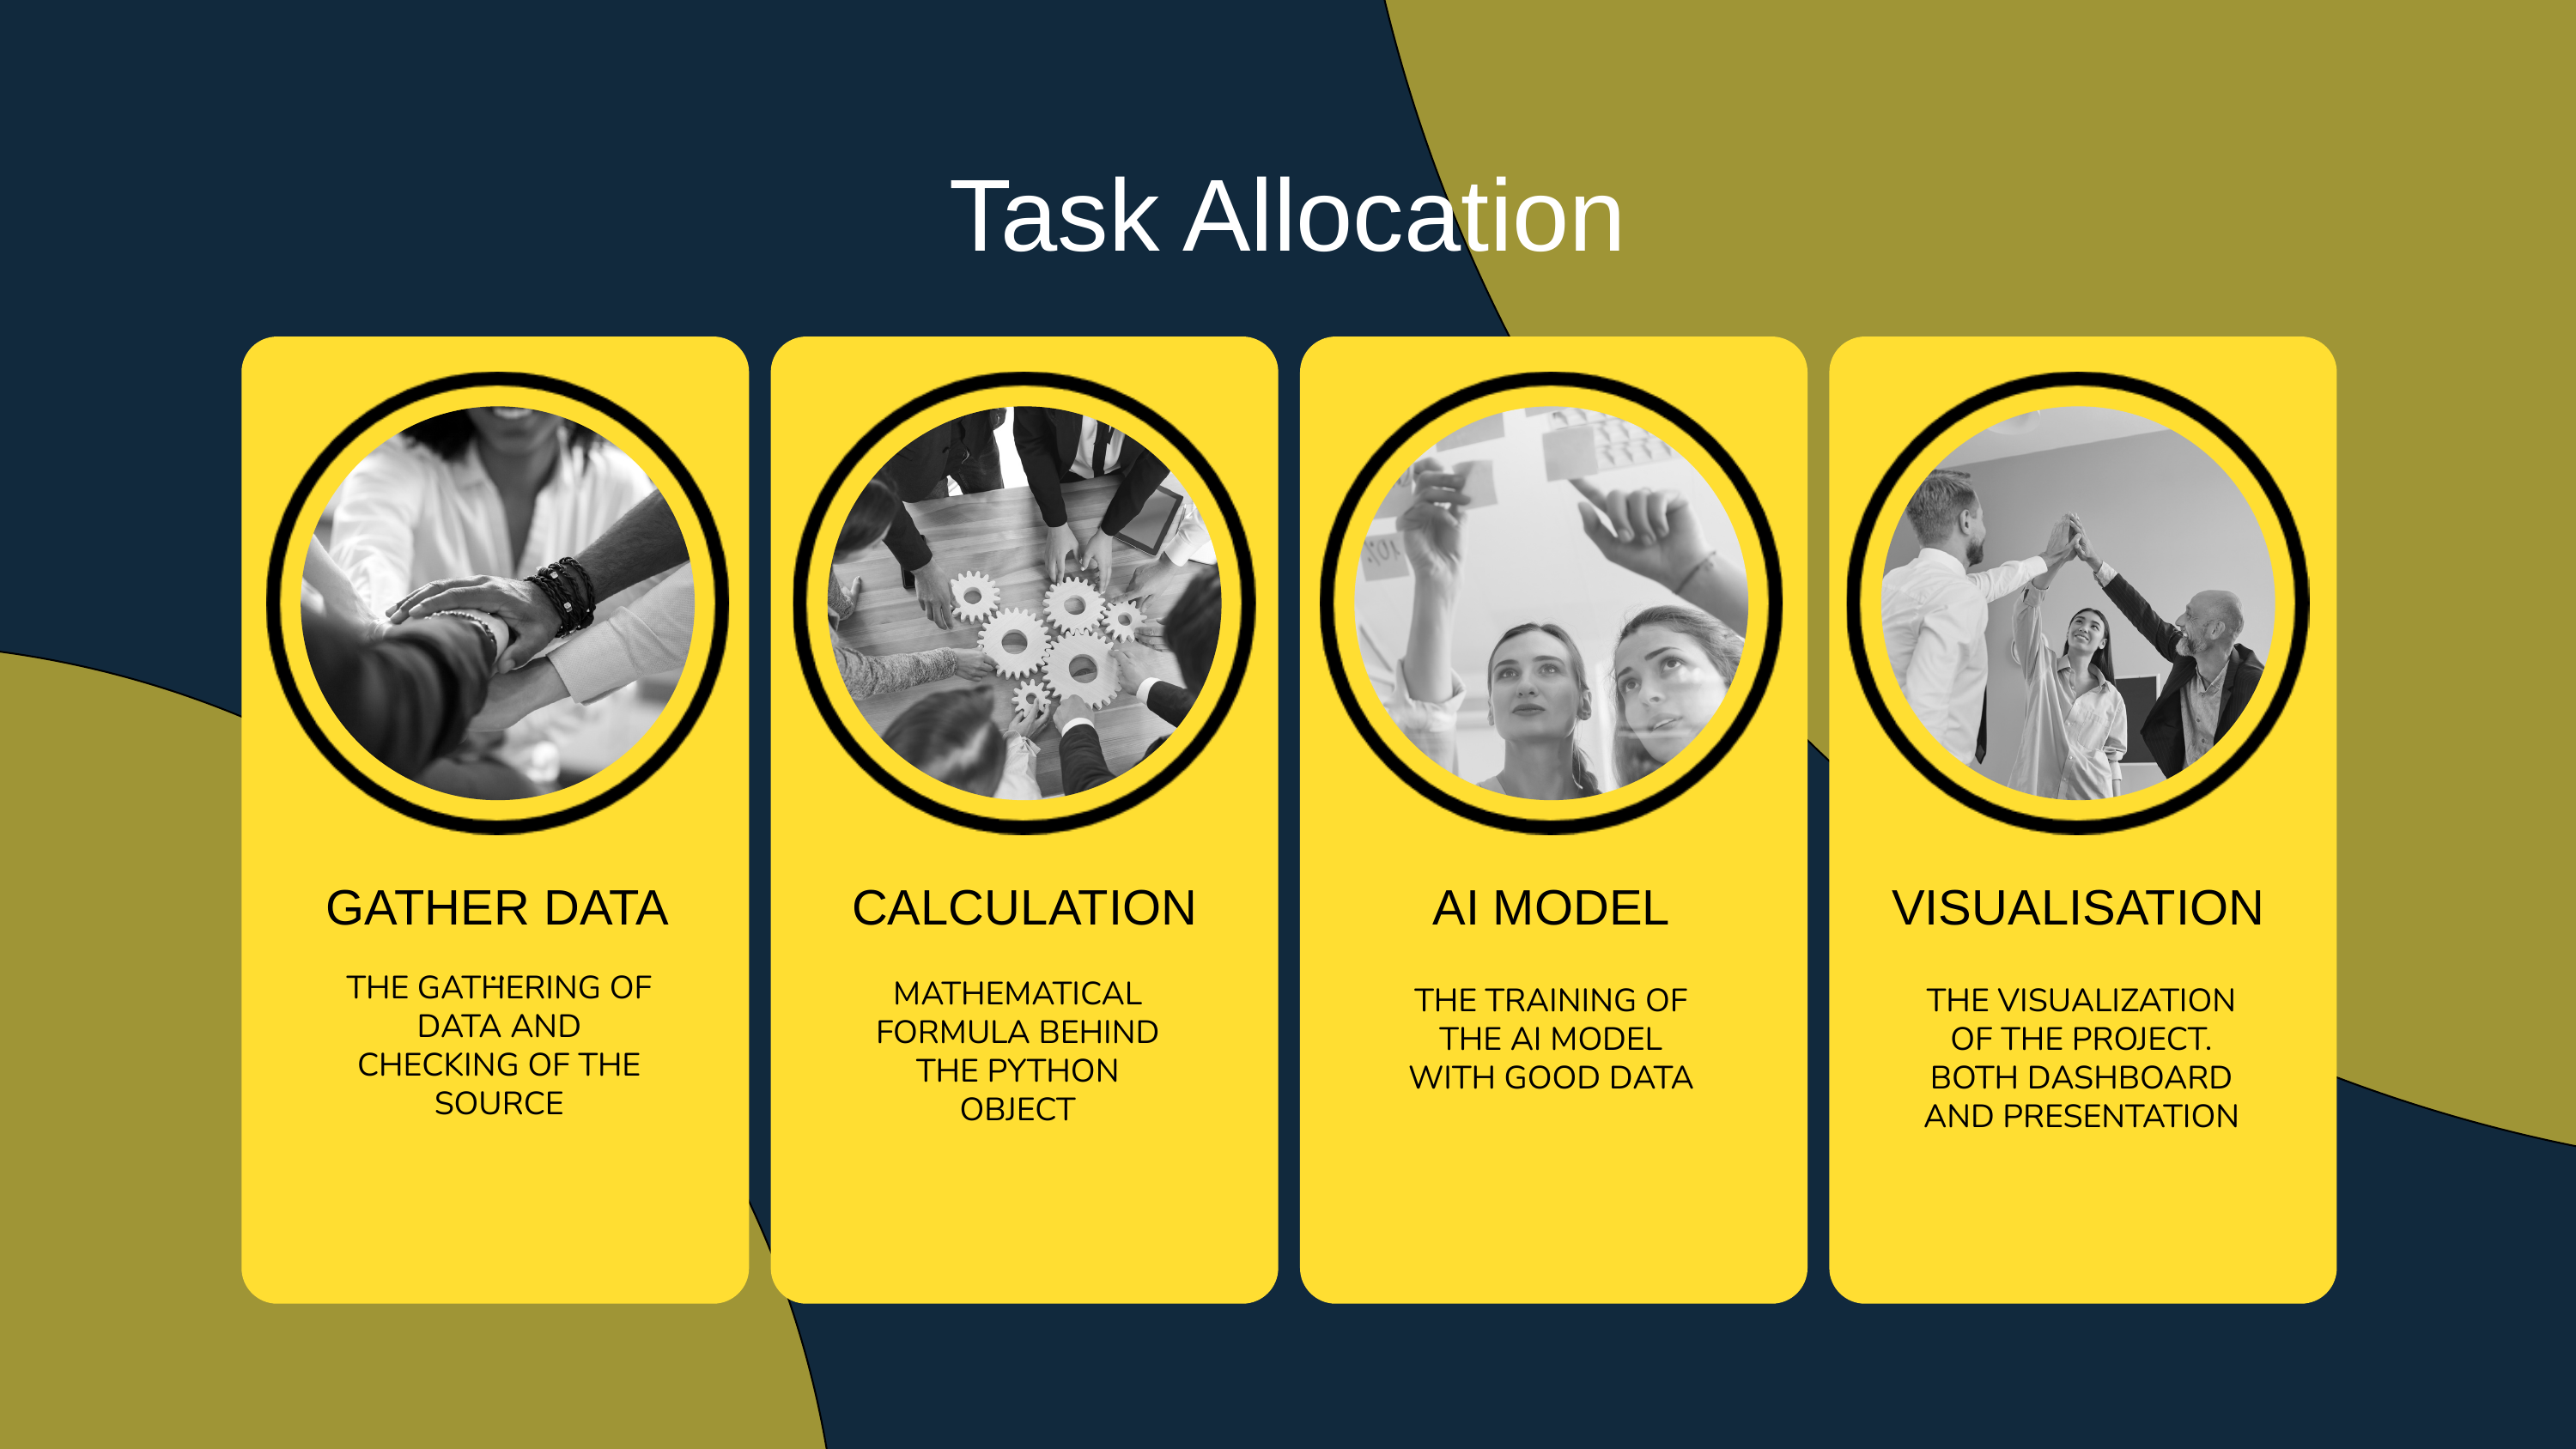

Task Allocation

GATHER DATA
CALCULATION
AI MODEL
VISUALISATION
..
THE GATHERING OF DATA AND CHECKING OF THE SOURCE
MATHEMATICAL FORMULA BEHIND THE PYTHON OBJECT
THE TRAINING OF THE AI MODEL WITH GOOD DATA
THE VISUALIZATION OF THE PROJECT. BOTH DASHBOARD AND PRESENTATION